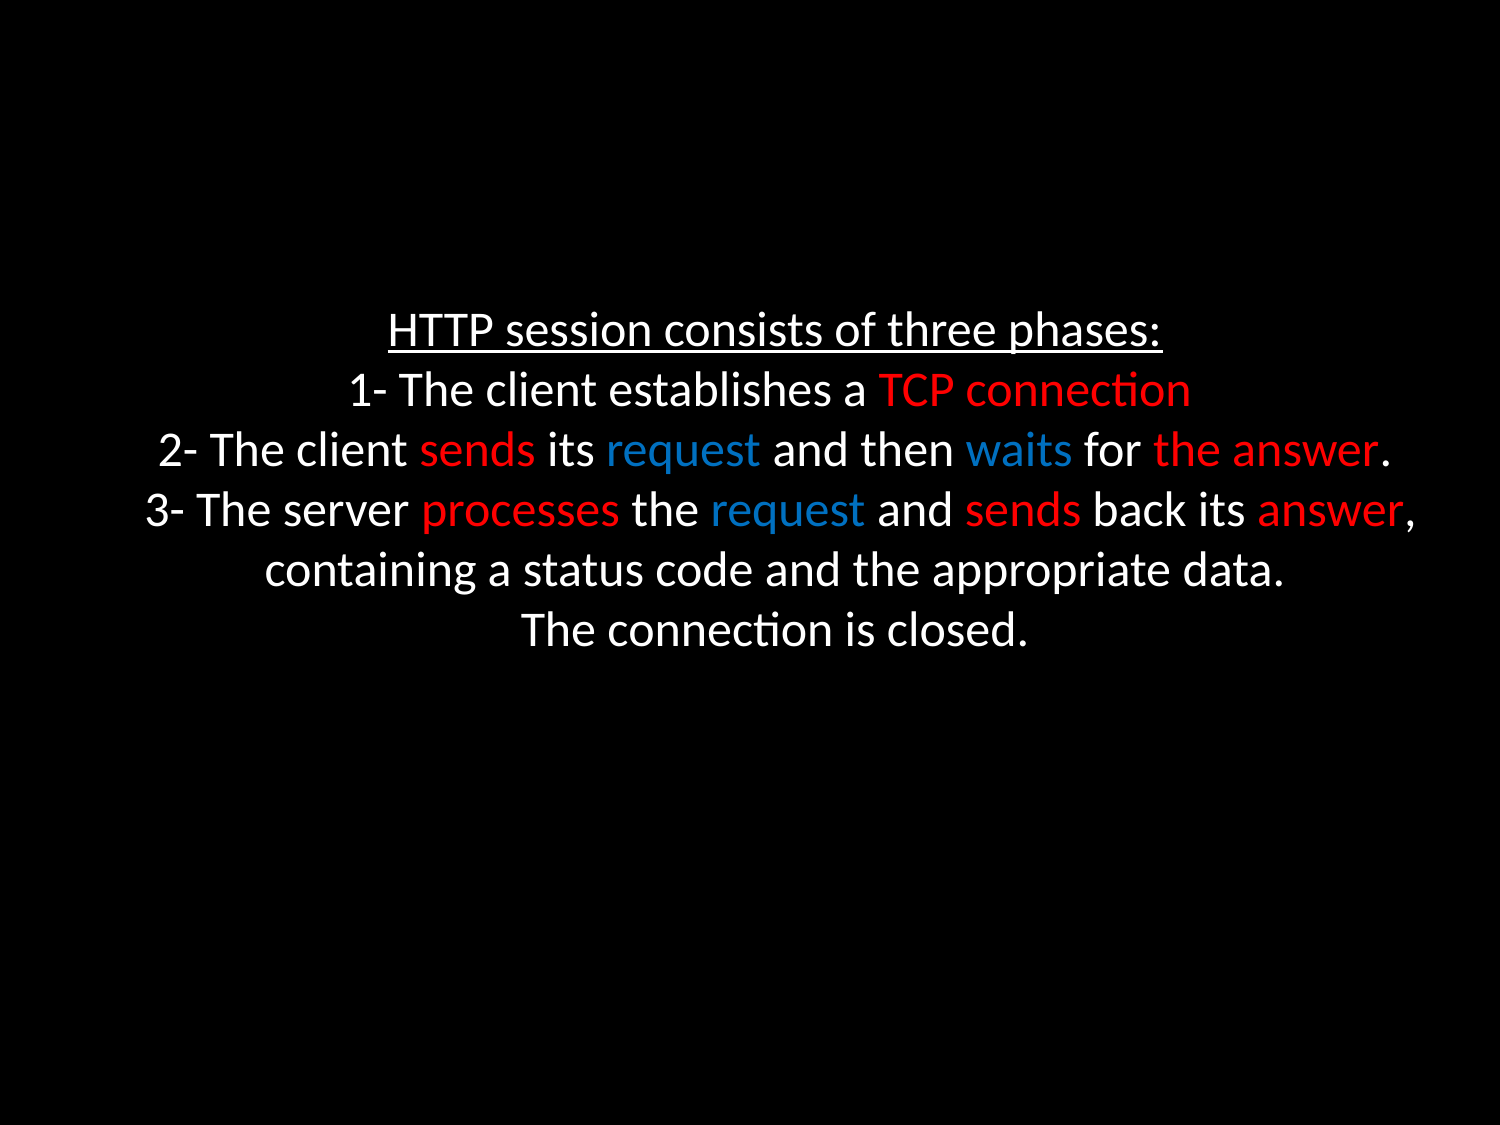

# HTTP session consists of three phases: 1- The client establishes a TCP connection 2- The client sends its request and then waits for the answer. 3- The server processes the request and sends back its answer, containing a status code and the appropriate data. The connection is closed.